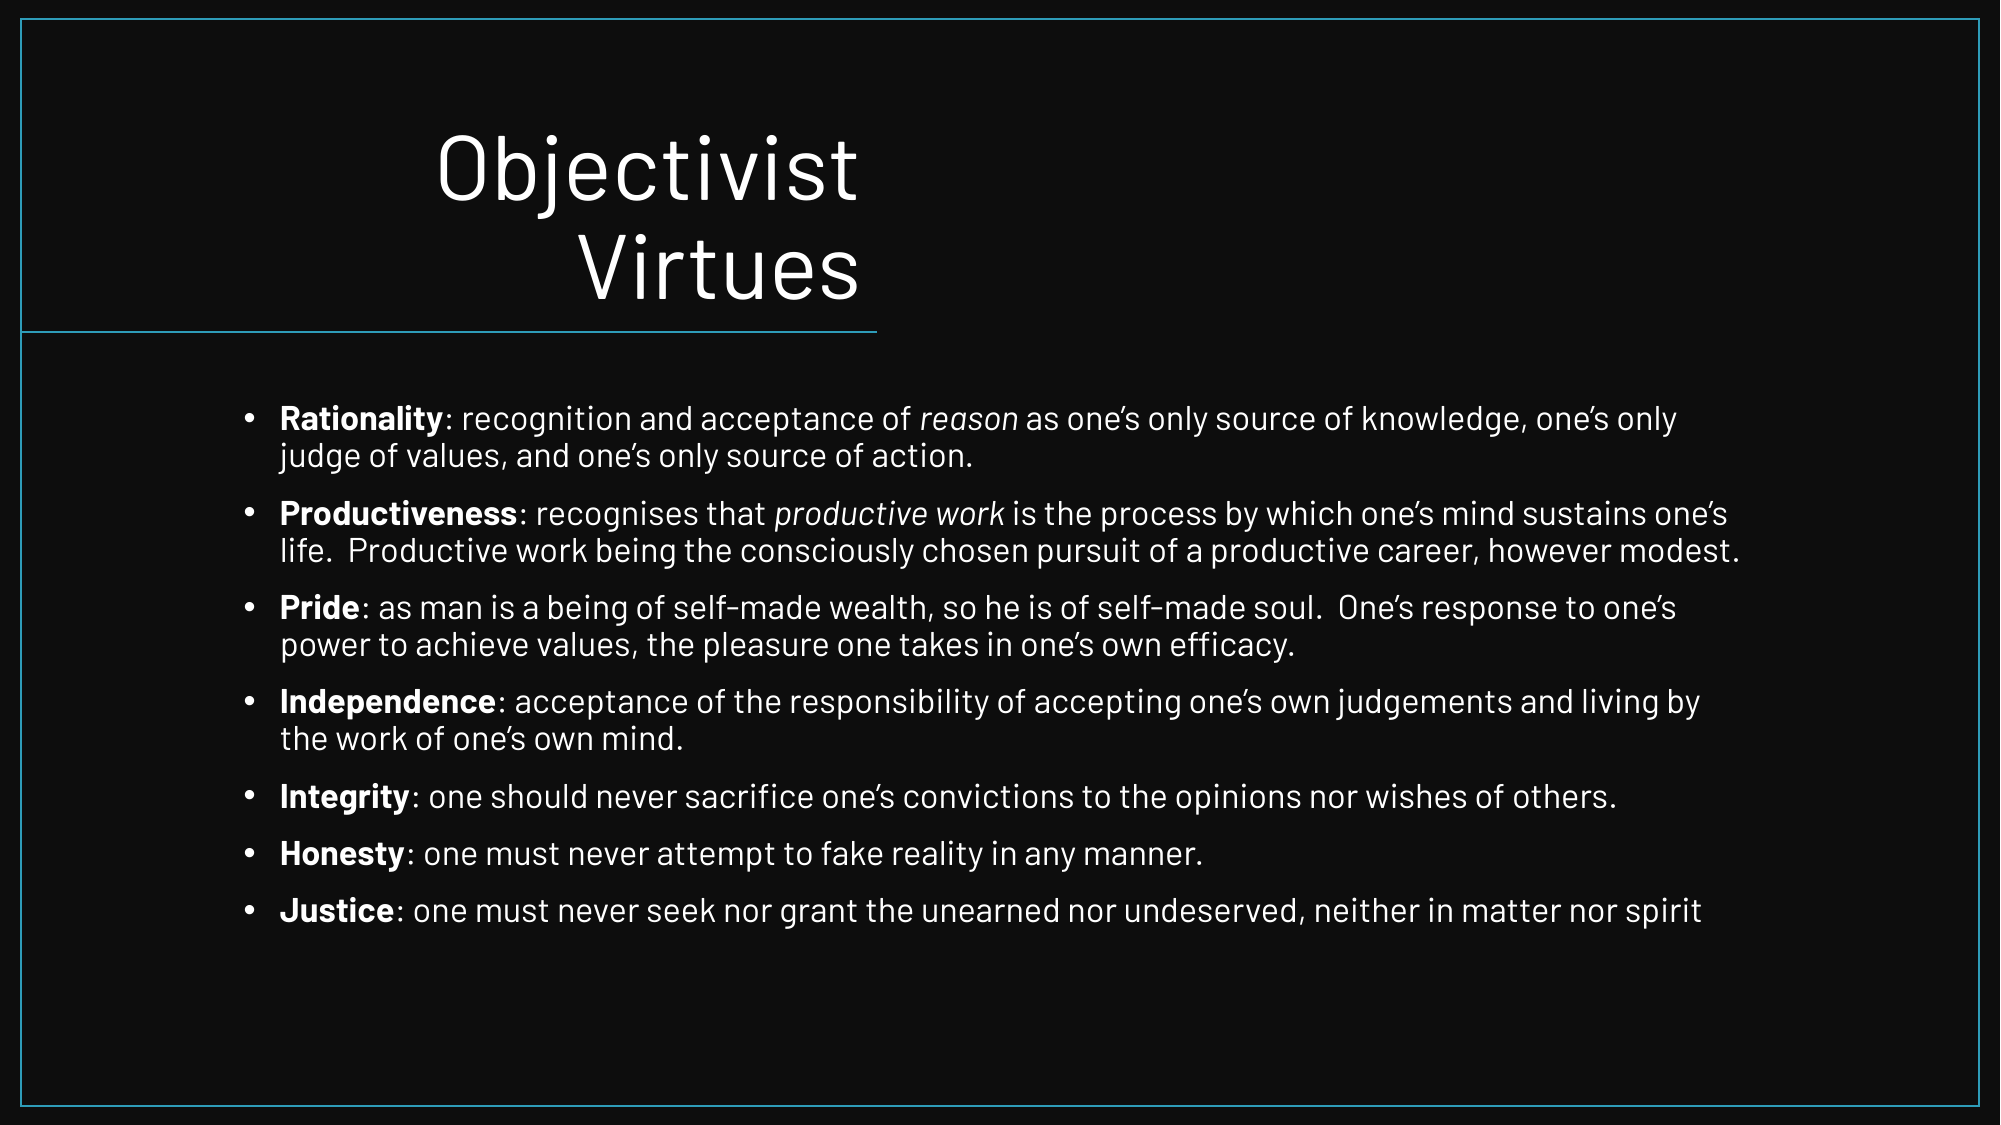

# Objectivist Virtues
Rationality: recognition and acceptance of reason as one’s only source of knowledge, one’s only judge of values, and one’s only source of action.
Productiveness: recognises that productive work is the process by which one’s mind sustains one’s life.  Productive work being the consciously chosen pursuit of a productive career, however modest.
Pride: as man is a being of self-made wealth, so he is of self-made soul.  One’s response to one’s power to achieve values, the pleasure one takes in one’s own efficacy.
Independence: acceptance of the responsibility of accepting one’s own judgements and living by the work of one’s own mind.
Integrity: one should never sacrifice one’s convictions to the opinions nor wishes of others.
Honesty: one must never attempt to fake reality in any manner.
Justice: one must never seek nor grant the unearned nor undeserved, neither in matter nor spirit

11